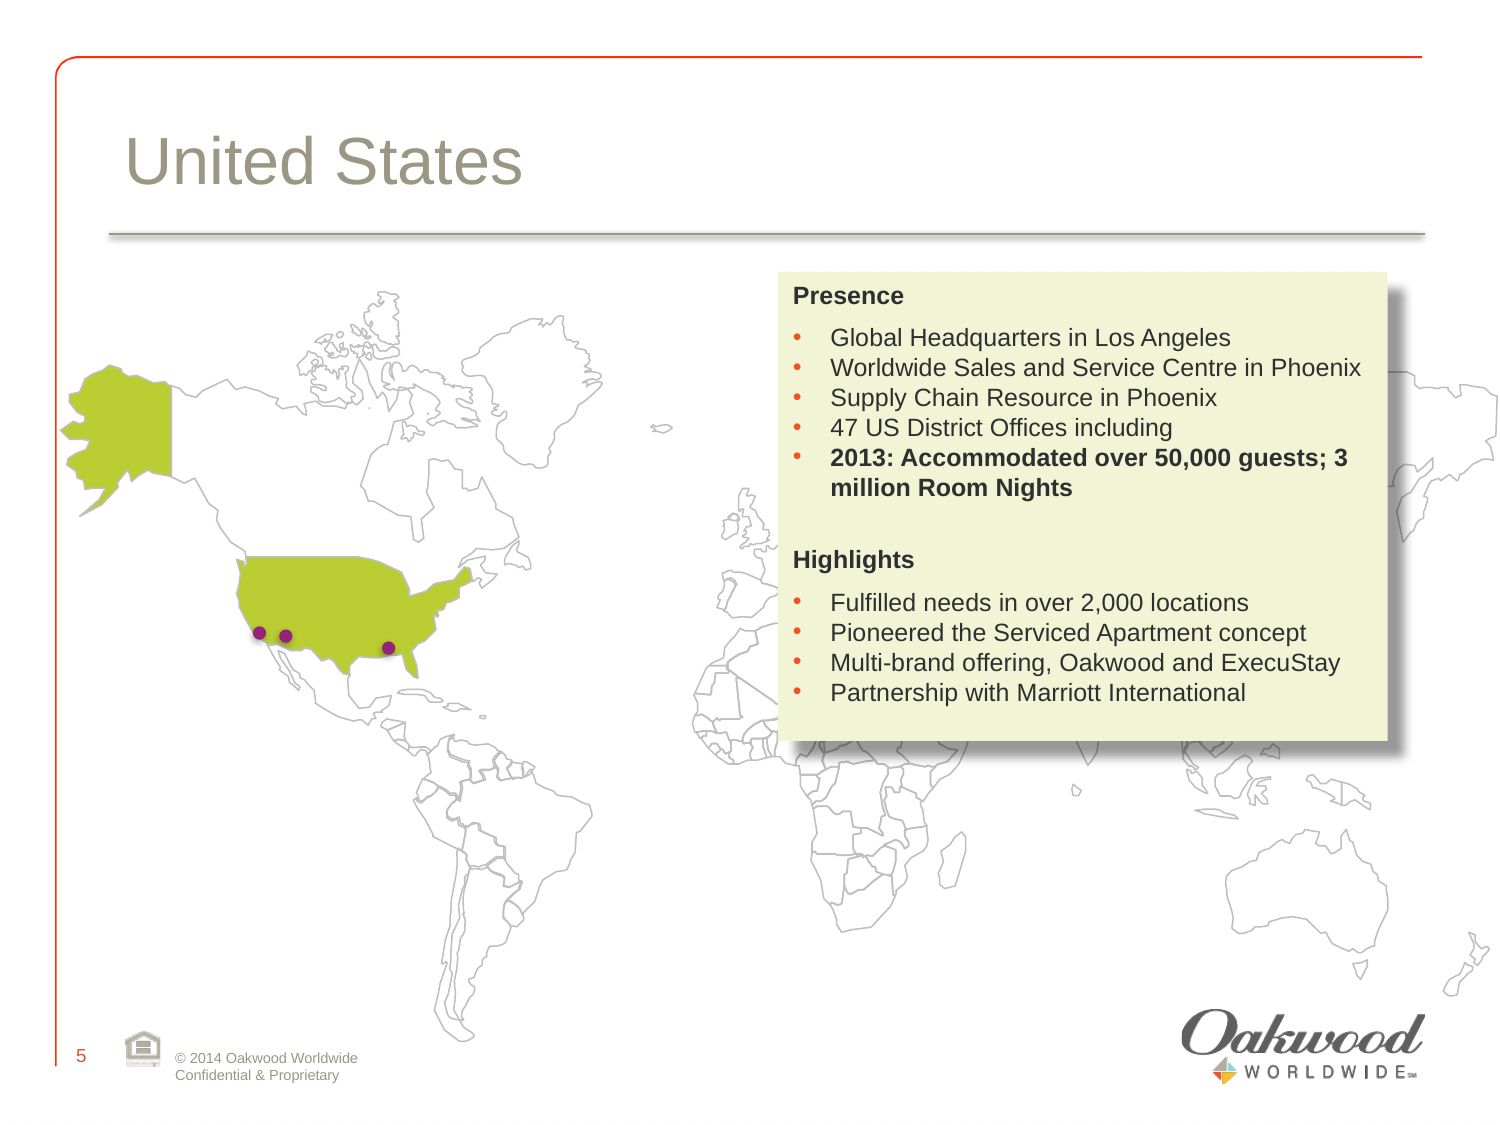

# United States
Presence
Global Headquarters in Los Angeles
Worldwide Sales and Service Centre in Phoenix
Supply Chain Resource in Phoenix
47 US District Offices including
2013: Accommodated over 50,000 guests; 3 million Room Nights

Highlights
Fulfilled needs in over 2,000 locations
Pioneered the Serviced Apartment concept
Multi-brand offering, Oakwood and ExecuStay
Partnership with Marriott International

5
© 2014 Oakwood Worldwide
Confidential & Proprietary